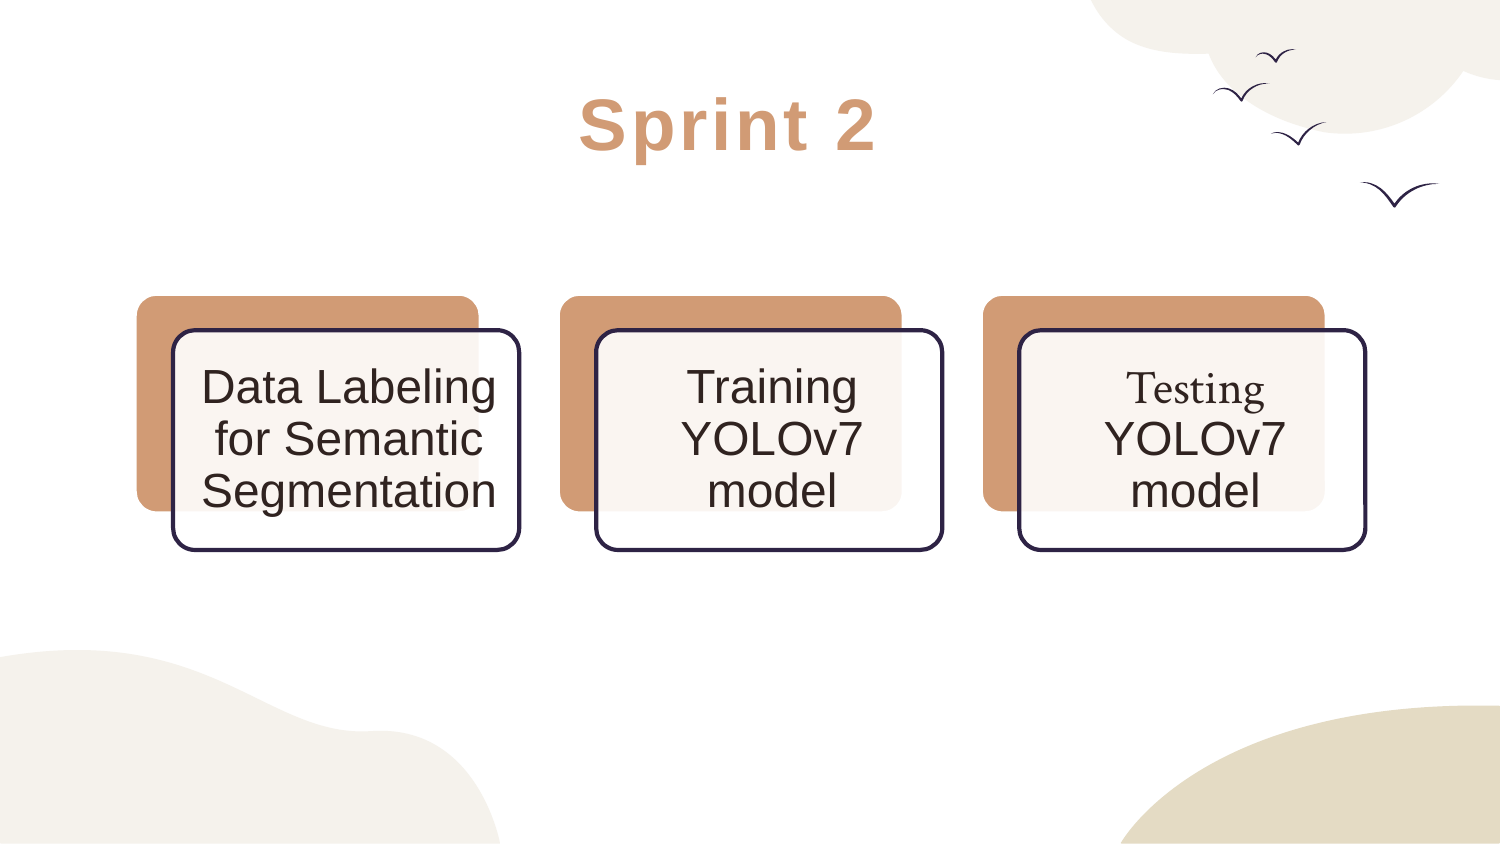

# Sprint 2
Data Labeling for Semantic Segmentation
Training YOLOv7 model
Testing YOLOv7 model